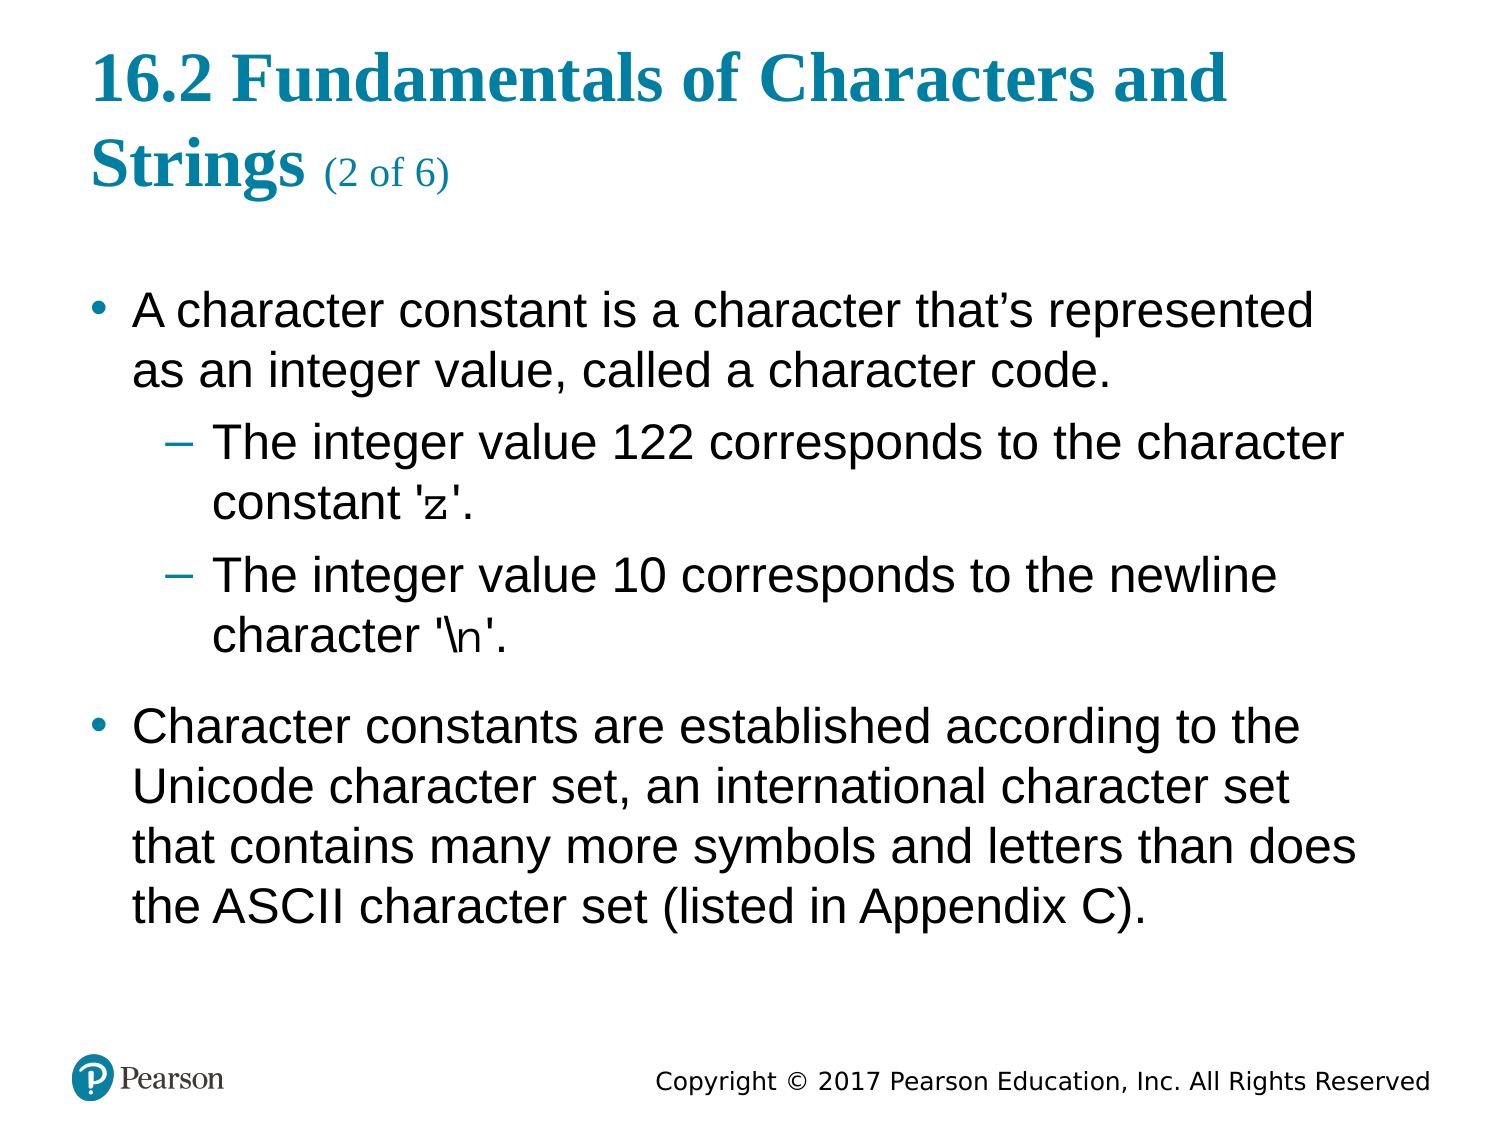

# 16.2 Fundamentals of Characters and Strings (2 of 6)
A character constant is a character that’s represented as an integer value, called a character code.
The integer value 122 corresponds to the character constant 'z'.
The integer value 10 corresponds to the newline character '\n'.
Character constants are established according to the Unicode character set, an international character set that contains many more symbols and letters than does the A S C I I character set (listed in Appendix C).